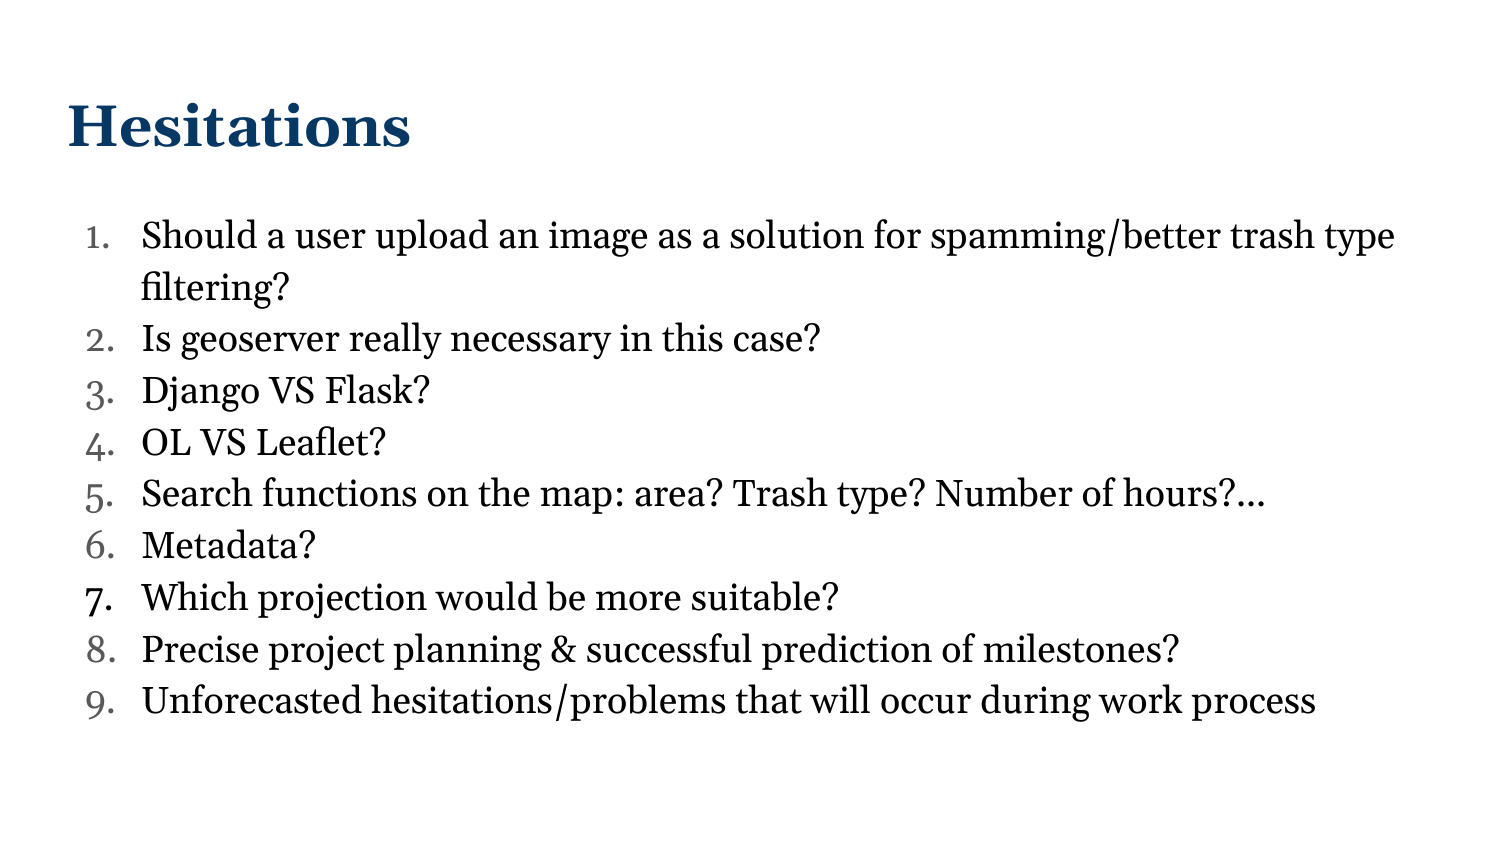

# Hesitations
Should a user upload an image as a solution for spamming/better trash type filtering?
Is geoserver really necessary in this case?
Django VS Flask?
OL VS Leaflet?
Search functions on the map: area? Trash type? Number of hours?...
Metadata?
Which projection would be more suitable?
Precise project planning & successful prediction of milestones?
Unforecasted hesitations/problems that will occur during work process